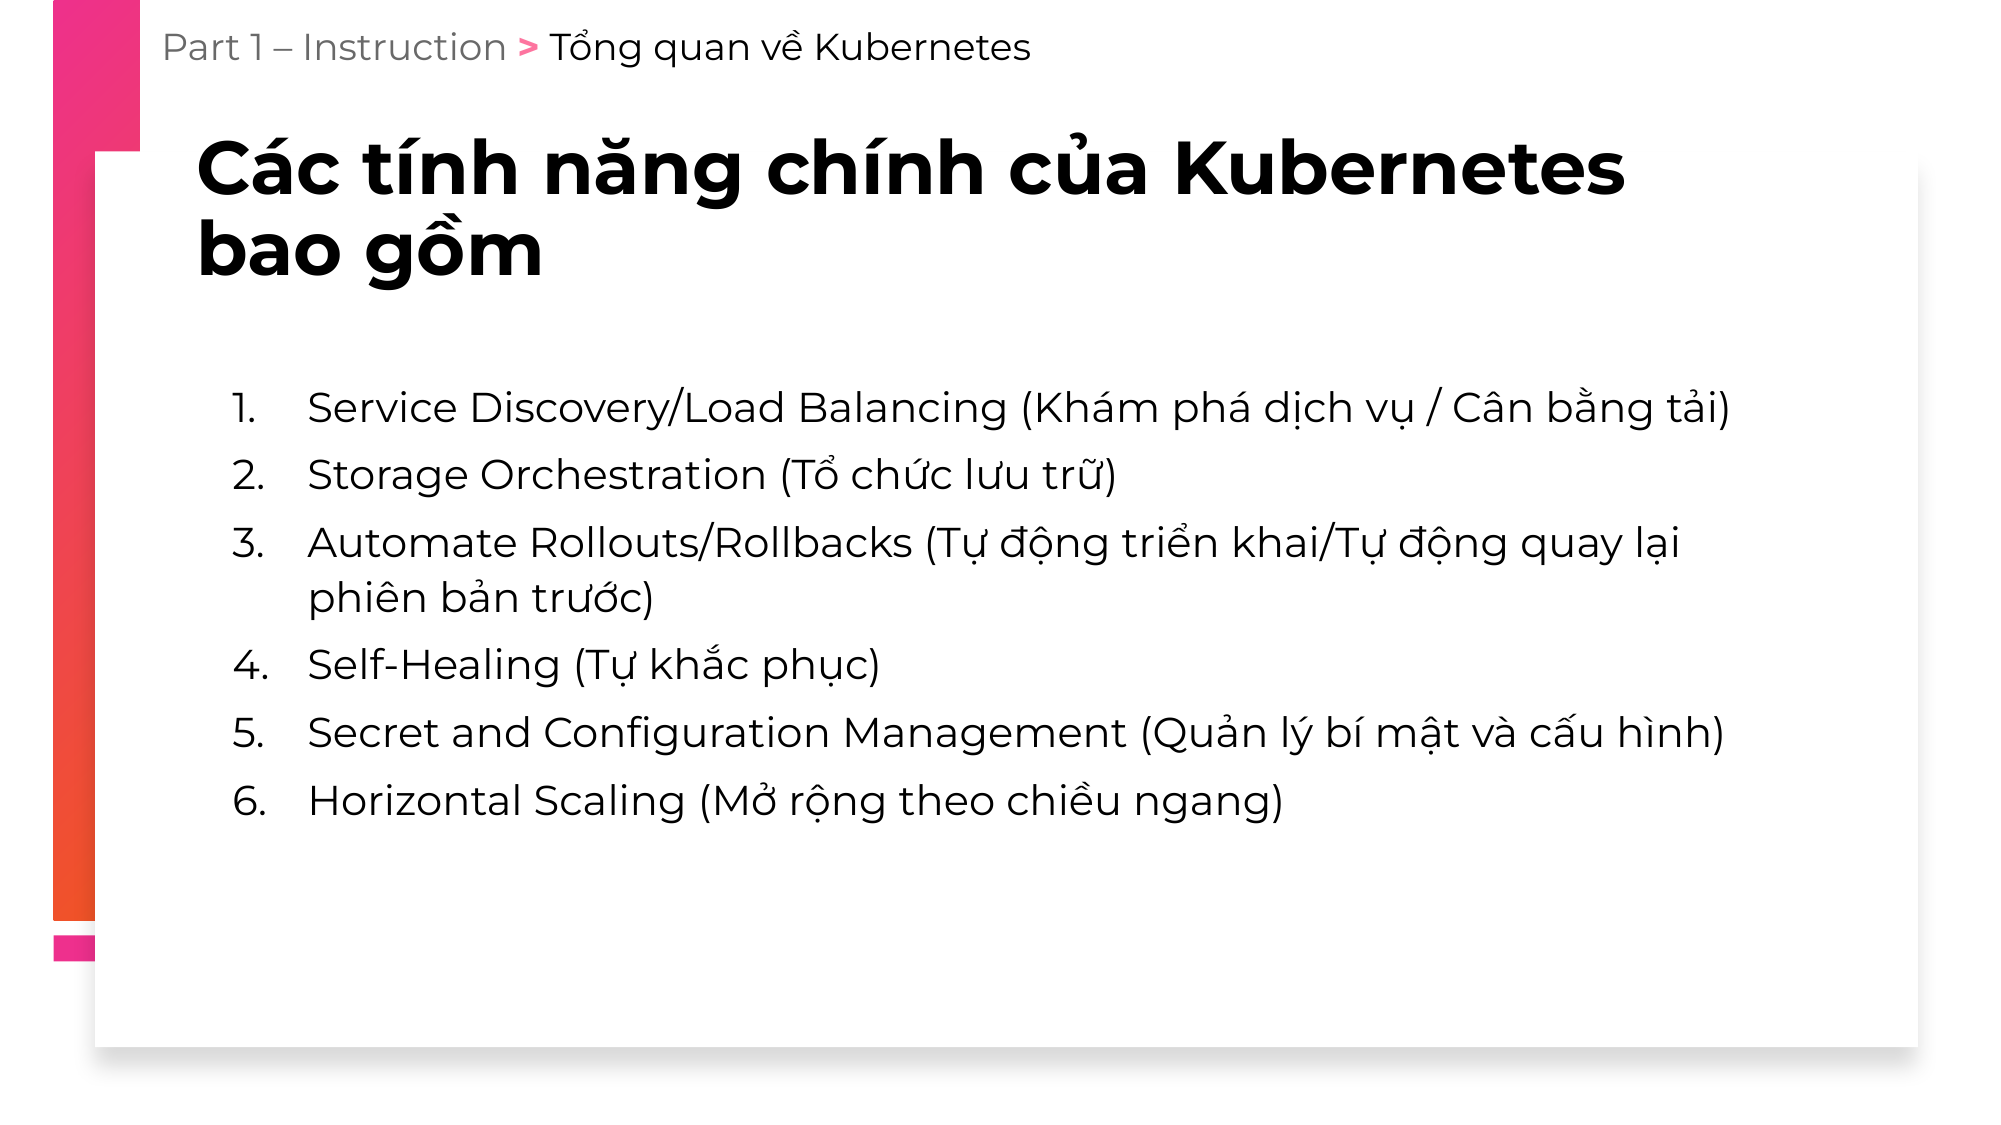

Part 1 – Instruction > Tổng quan về Kubernetes
Các tính năng chính của Kubernetes bao gồm

Service Discovery/Load Balancing (Khám phá dịch vụ / Cân bằng tải)
Storage Orchestration (Tổ chức lưu trữ)
Automate Rollouts/Rollbacks (Tự động triển khai/Tự động quay lại phiên bản trước)
Self-Healing (Tự khắc phục)
Secret and Configuration Management (Quản lý bí mật và cấu hình)
Horizontal Scaling (Mở rộng theo chiều ngang)